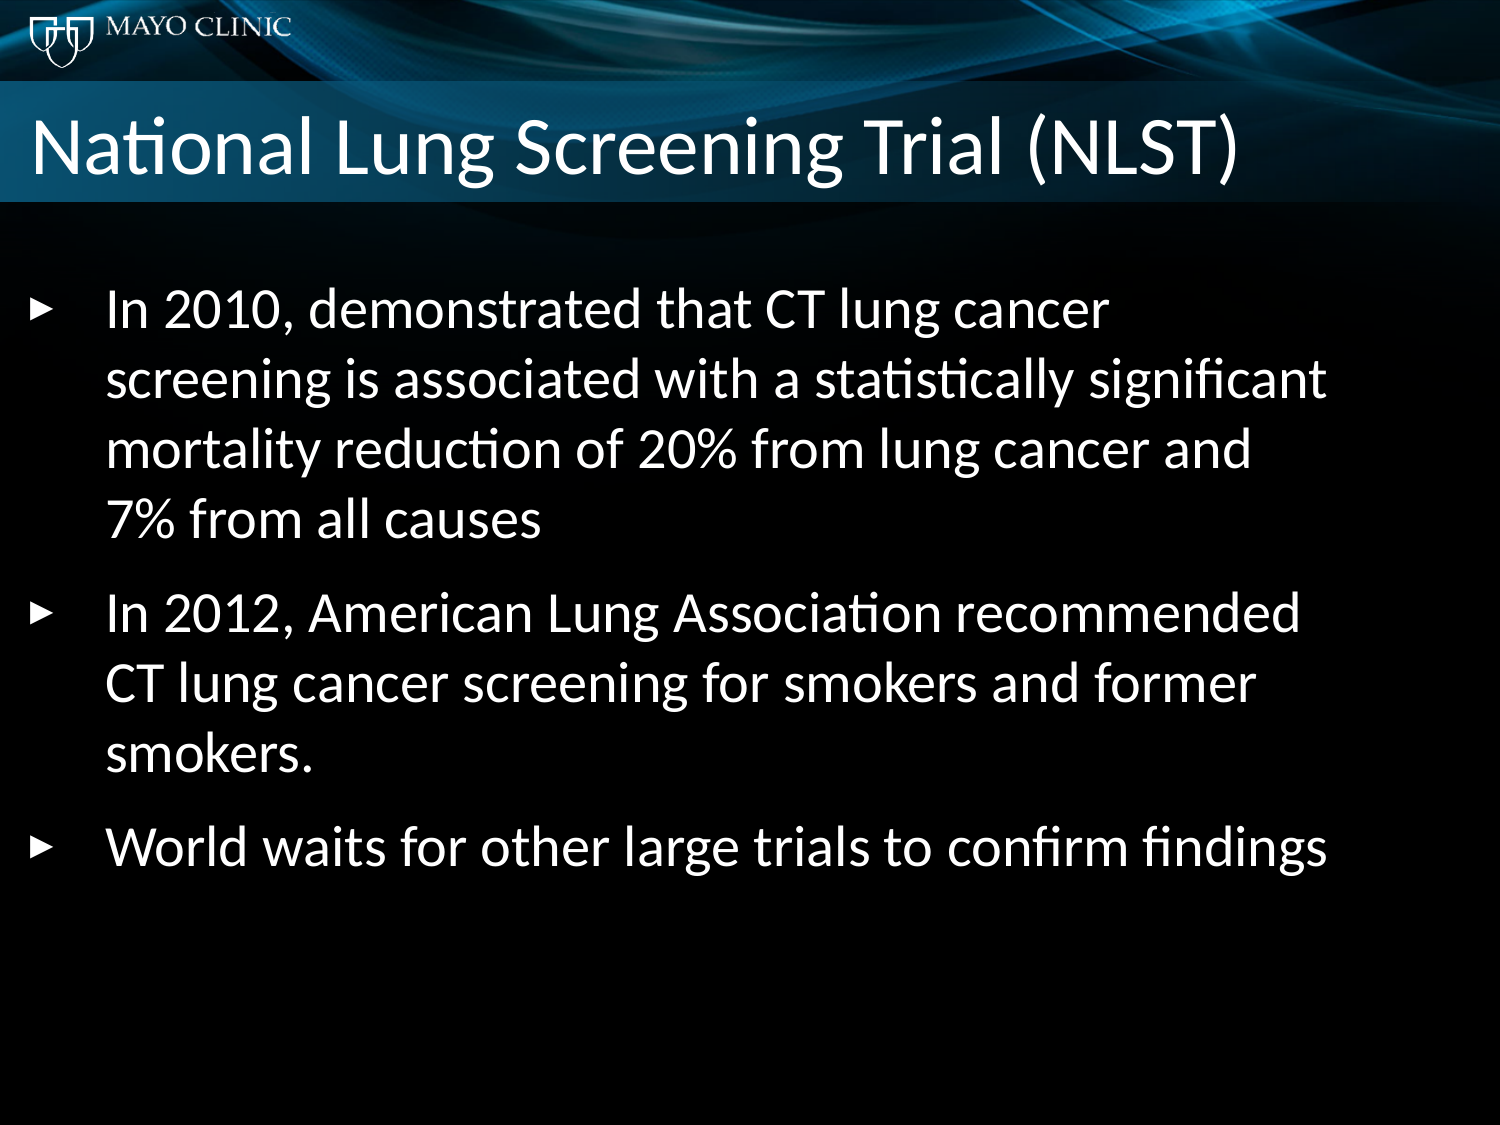

# National Lung Screening Trial (NLST)
In 2010, demonstrated that CT lung cancer screening is associated with a statistically significant mortality reduction of 20% from lung cancer and 7% from all causes
In 2012, American Lung Association recommended CT lung cancer screening for smokers and former smokers.
World waits for other large trials to confirm findings